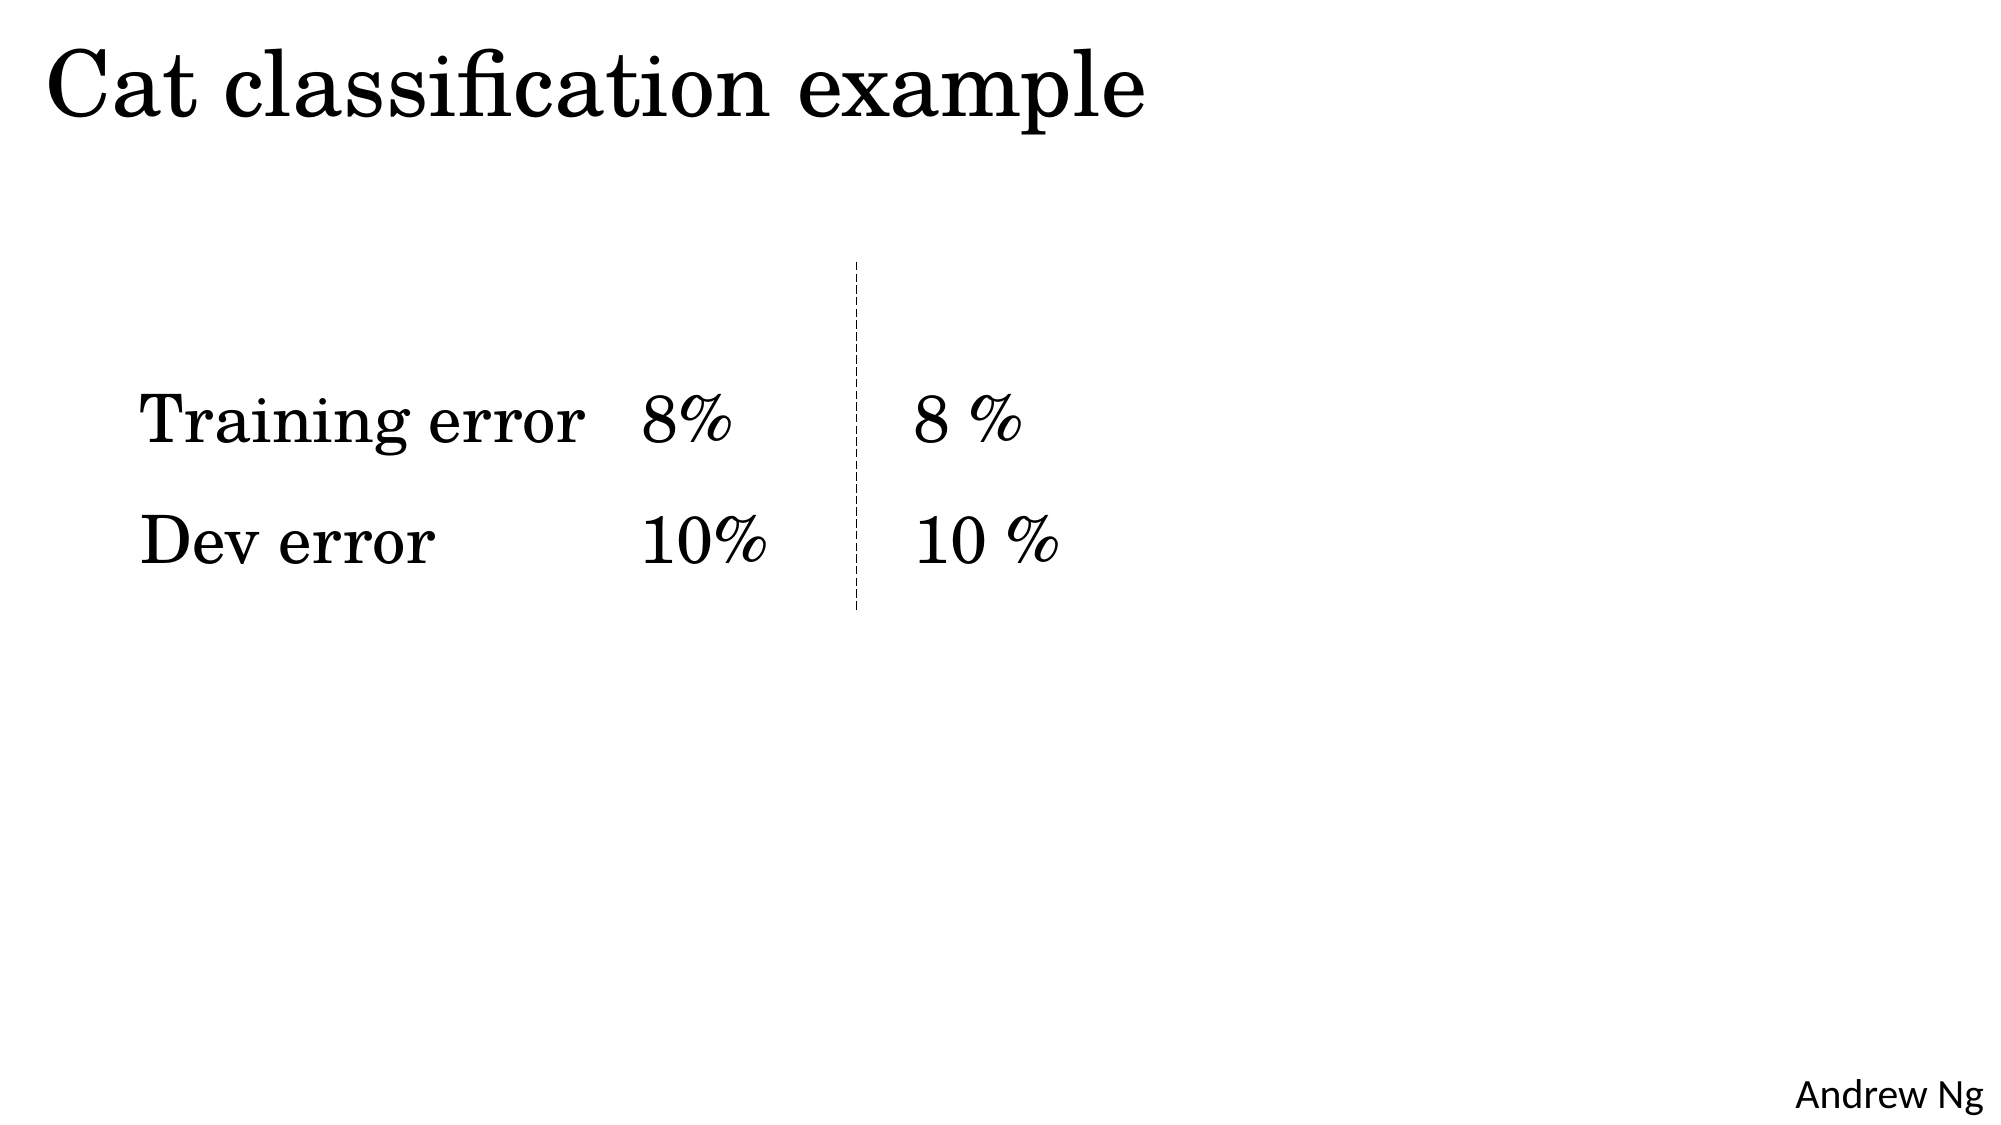

# Cat classification example
8 %
10 %
Training error   8%
Dev error           10%